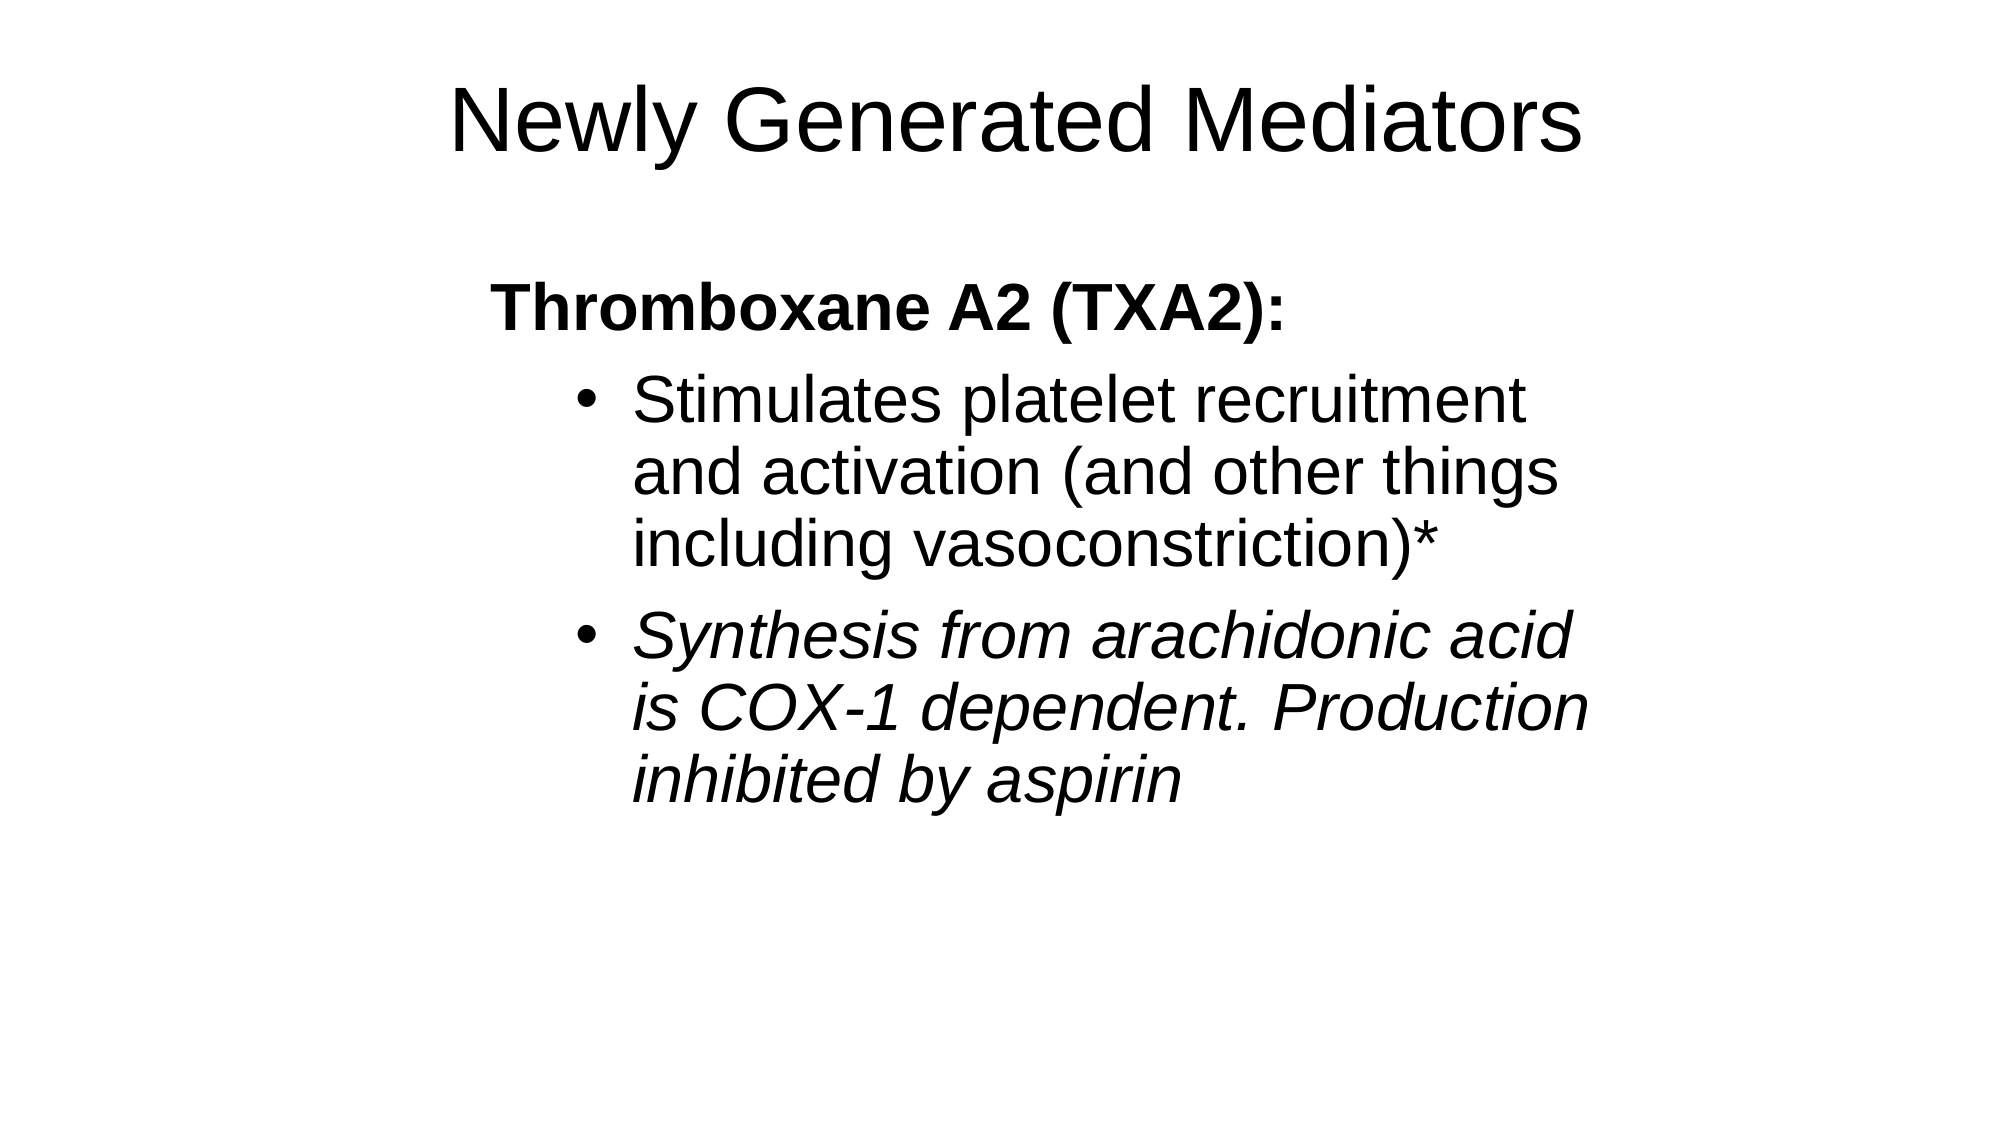

# Newly Generated Mediators
Thromboxane A2 (TXA2):
Stimulates platelet recruitment and activation (and other things including vasoconstriction)*
Synthesis from arachidonic acid is COX-1 dependent. Production inhibited by aspirin